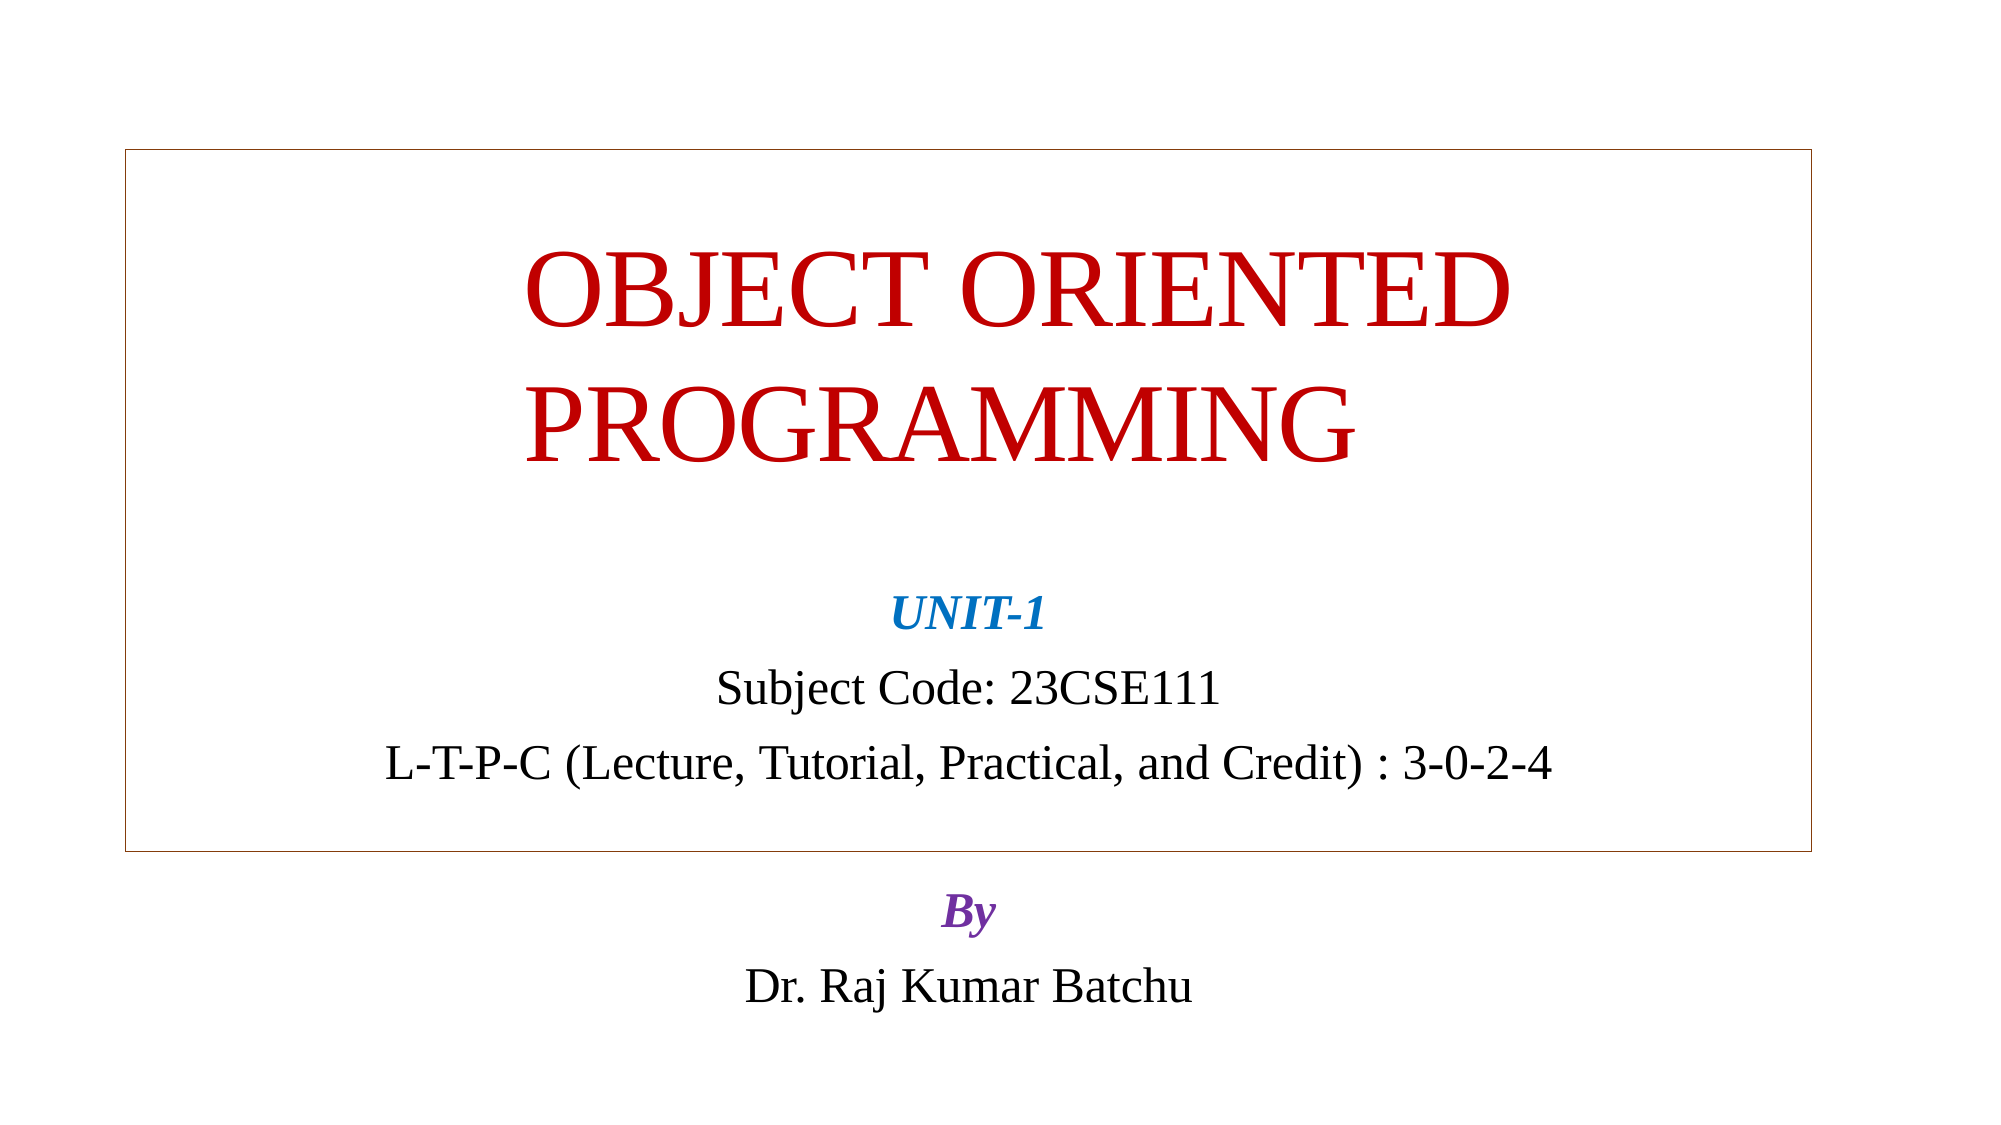

OBJECT ORIENTED  PROGRAMMING
UNIT-1
Subject Code: 23CSE111
L-T-P-C (Lecture, Tutorial, Practical, and Credit) : 3-0-2-4

By
Dr. Raj Kumar Batchu